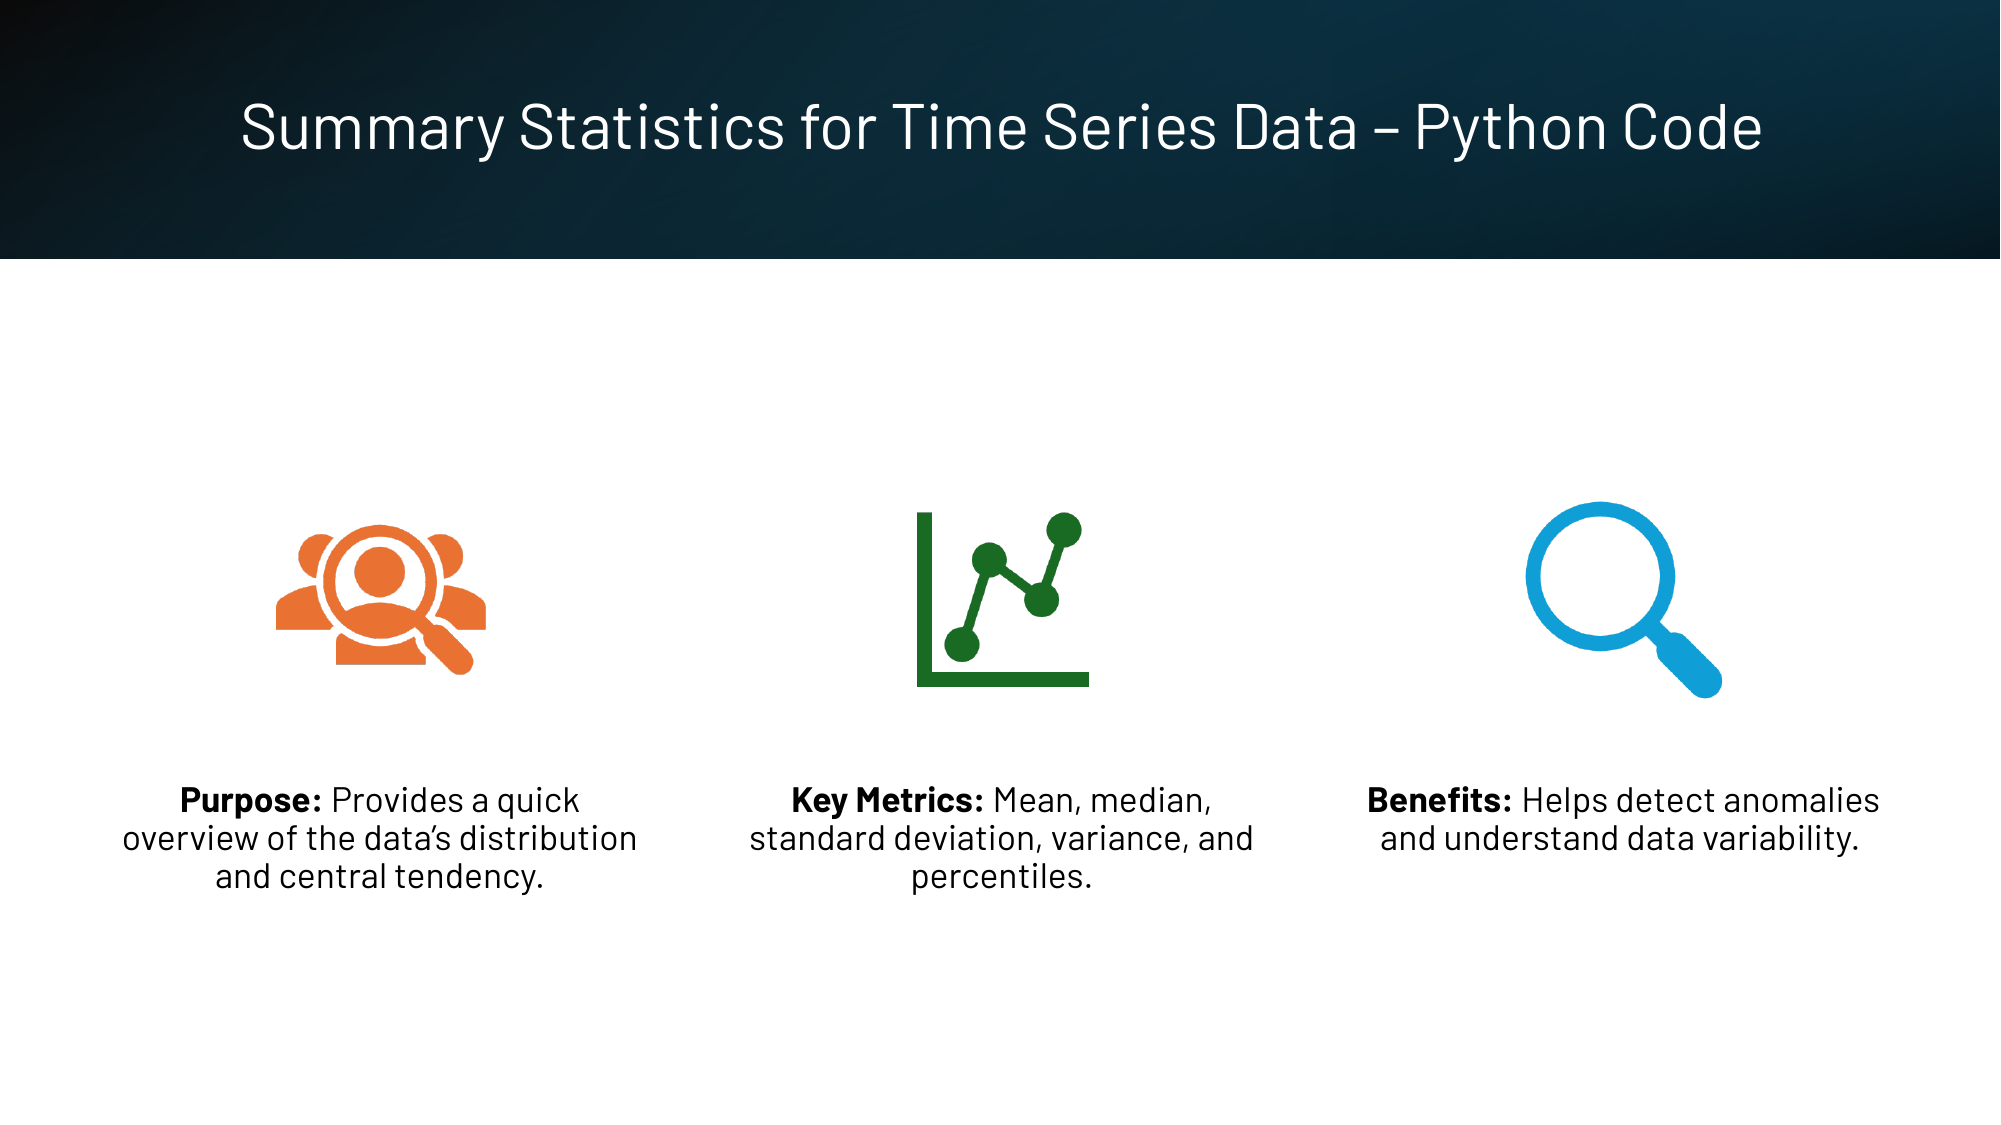

# Summary Statistics for Time Series Data – Python Code
Purpose: Provides a quick overview of the data’s distribution and central tendency.
Key Metrics: Mean, median, standard deviation, variance, and percentiles.
Benefits: Helps detect anomalies and understand data variability.